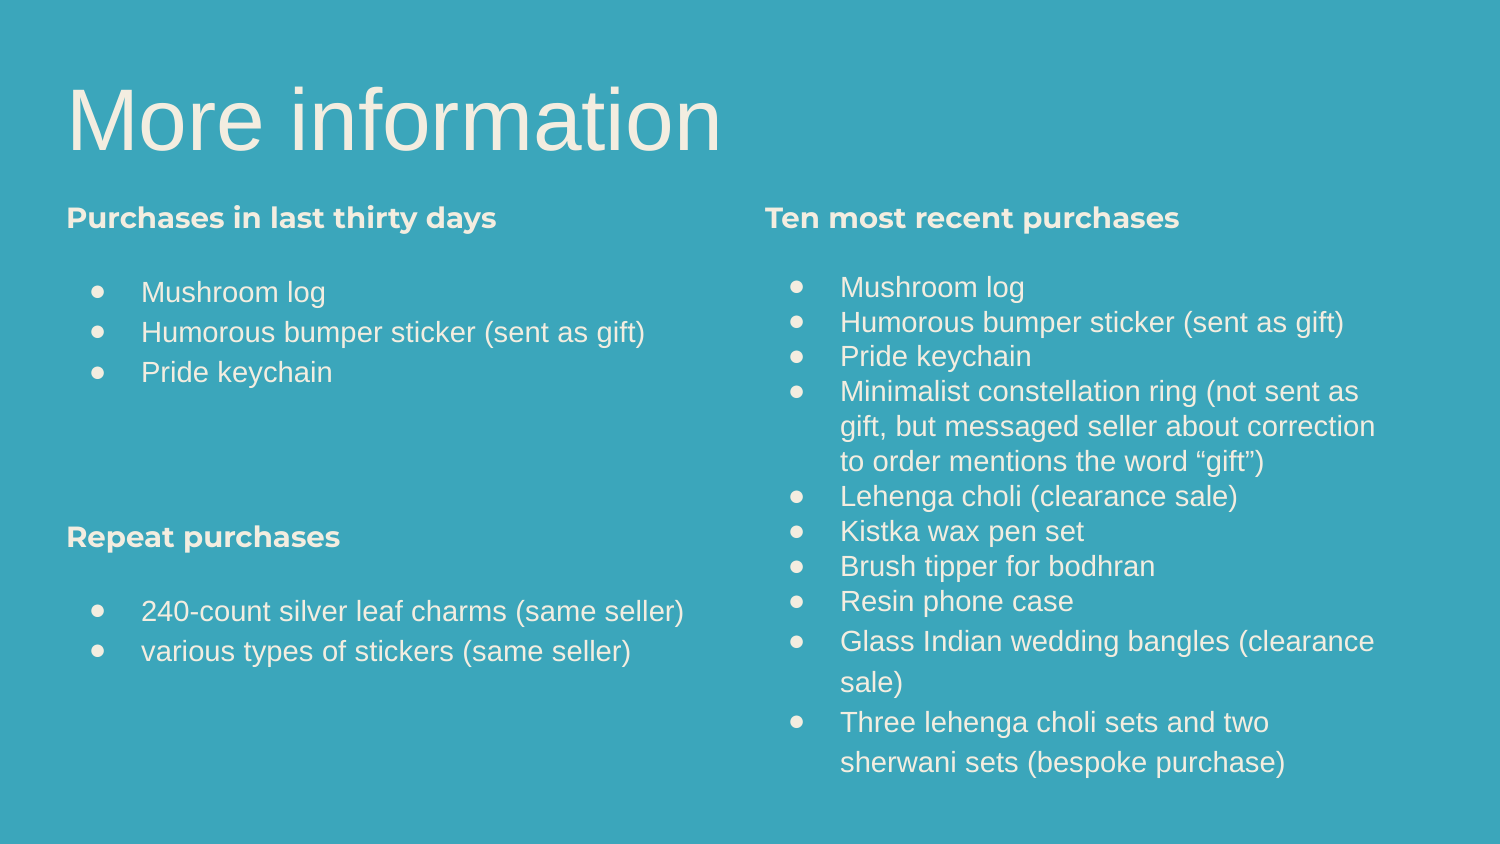

# More information
Purchases in last thirty days
Mushroom log
Humorous bumper sticker (sent as gift)
Pride keychain
Ten most recent purchases
Mushroom log
Humorous bumper sticker (sent as gift)
Pride keychain
Minimalist constellation ring (not sent as gift, but messaged seller about correction to order mentions the word “gift”)
Lehenga choli (clearance sale)
Kistka wax pen set
Brush tipper for bodhran
Resin phone case
Glass Indian wedding bangles (clearance sale)
Three lehenga choli sets and two sherwani sets (bespoke purchase)
Repeat purchases
240-count silver leaf charms (same seller)
various types of stickers (same seller)